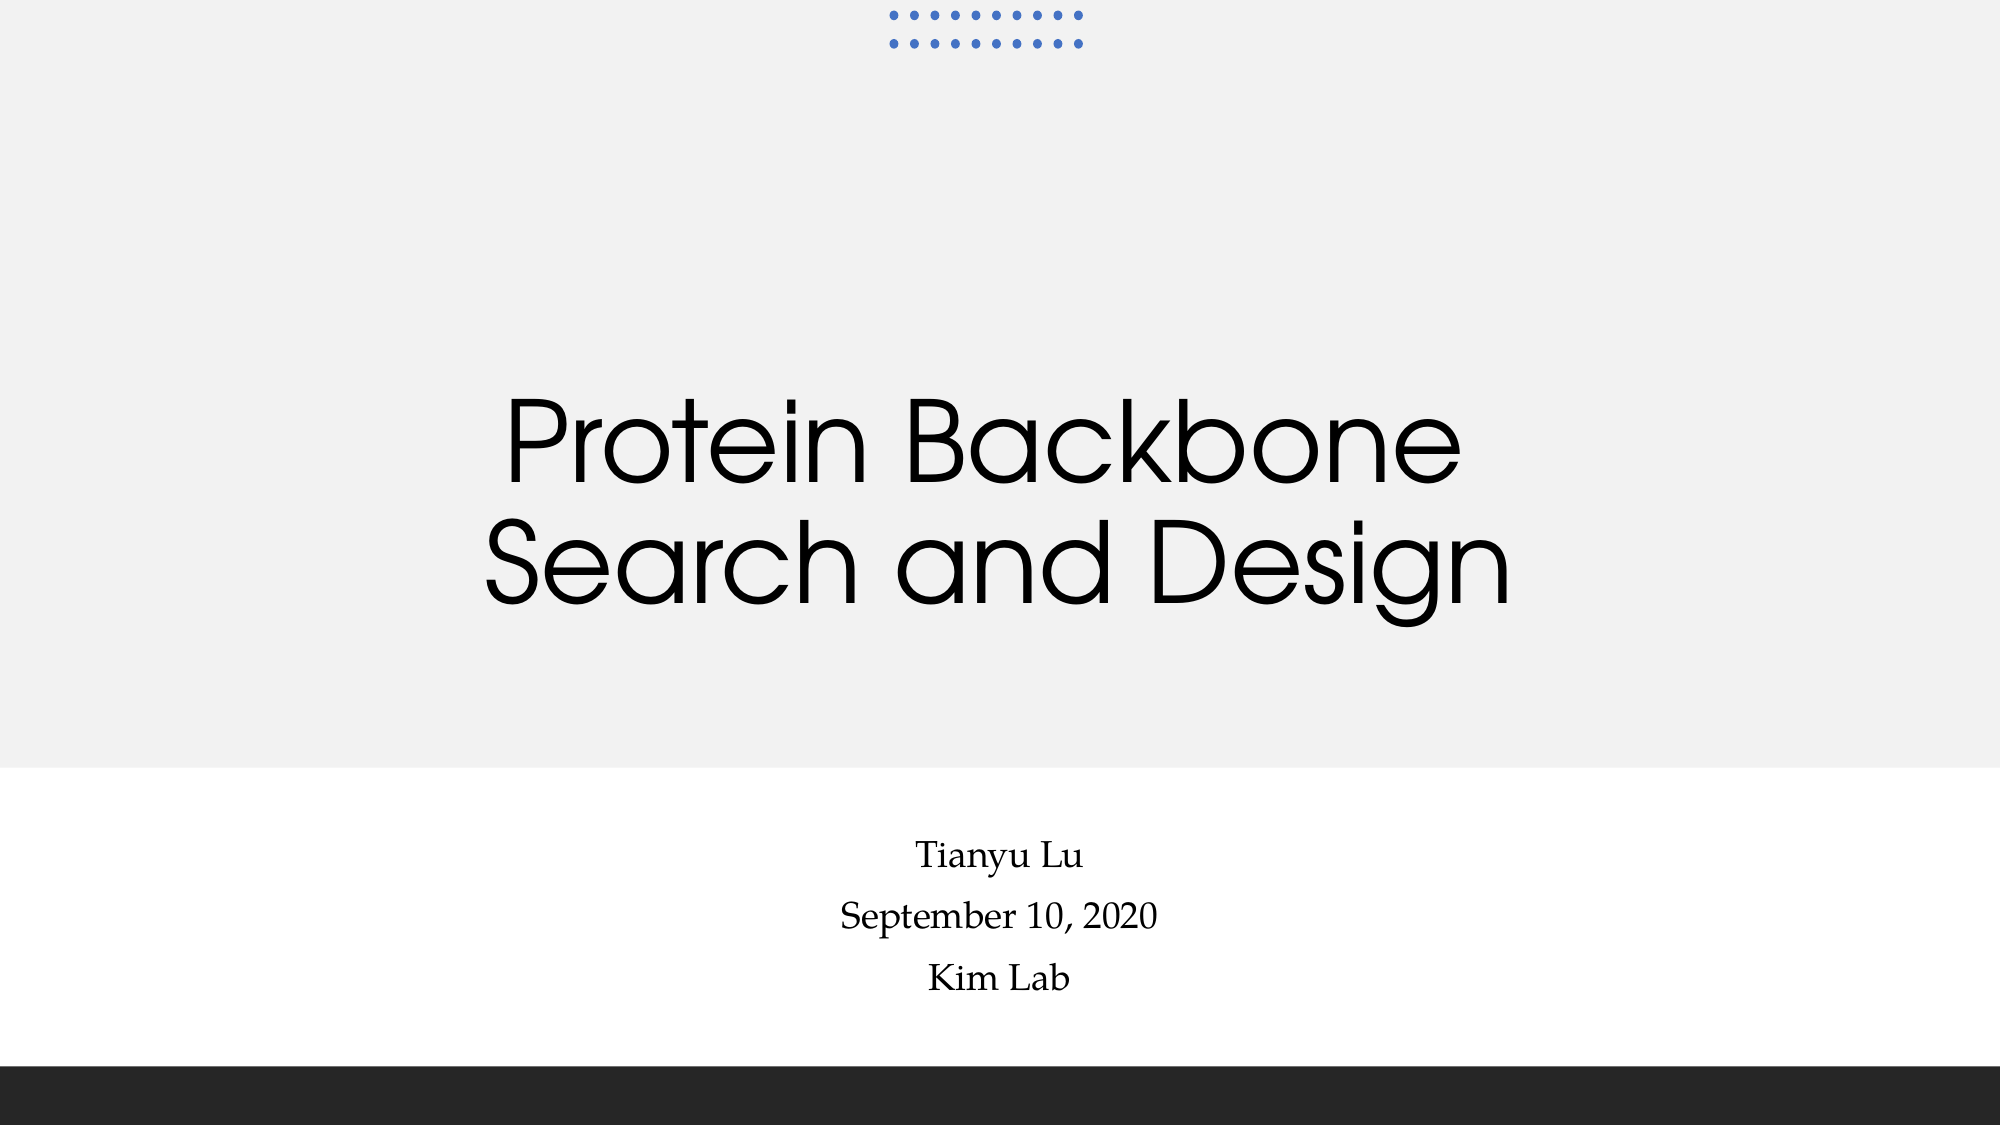

# Protein Backbone Search and Design
Tianyu Lu
September 10, 2020
Kim Lab